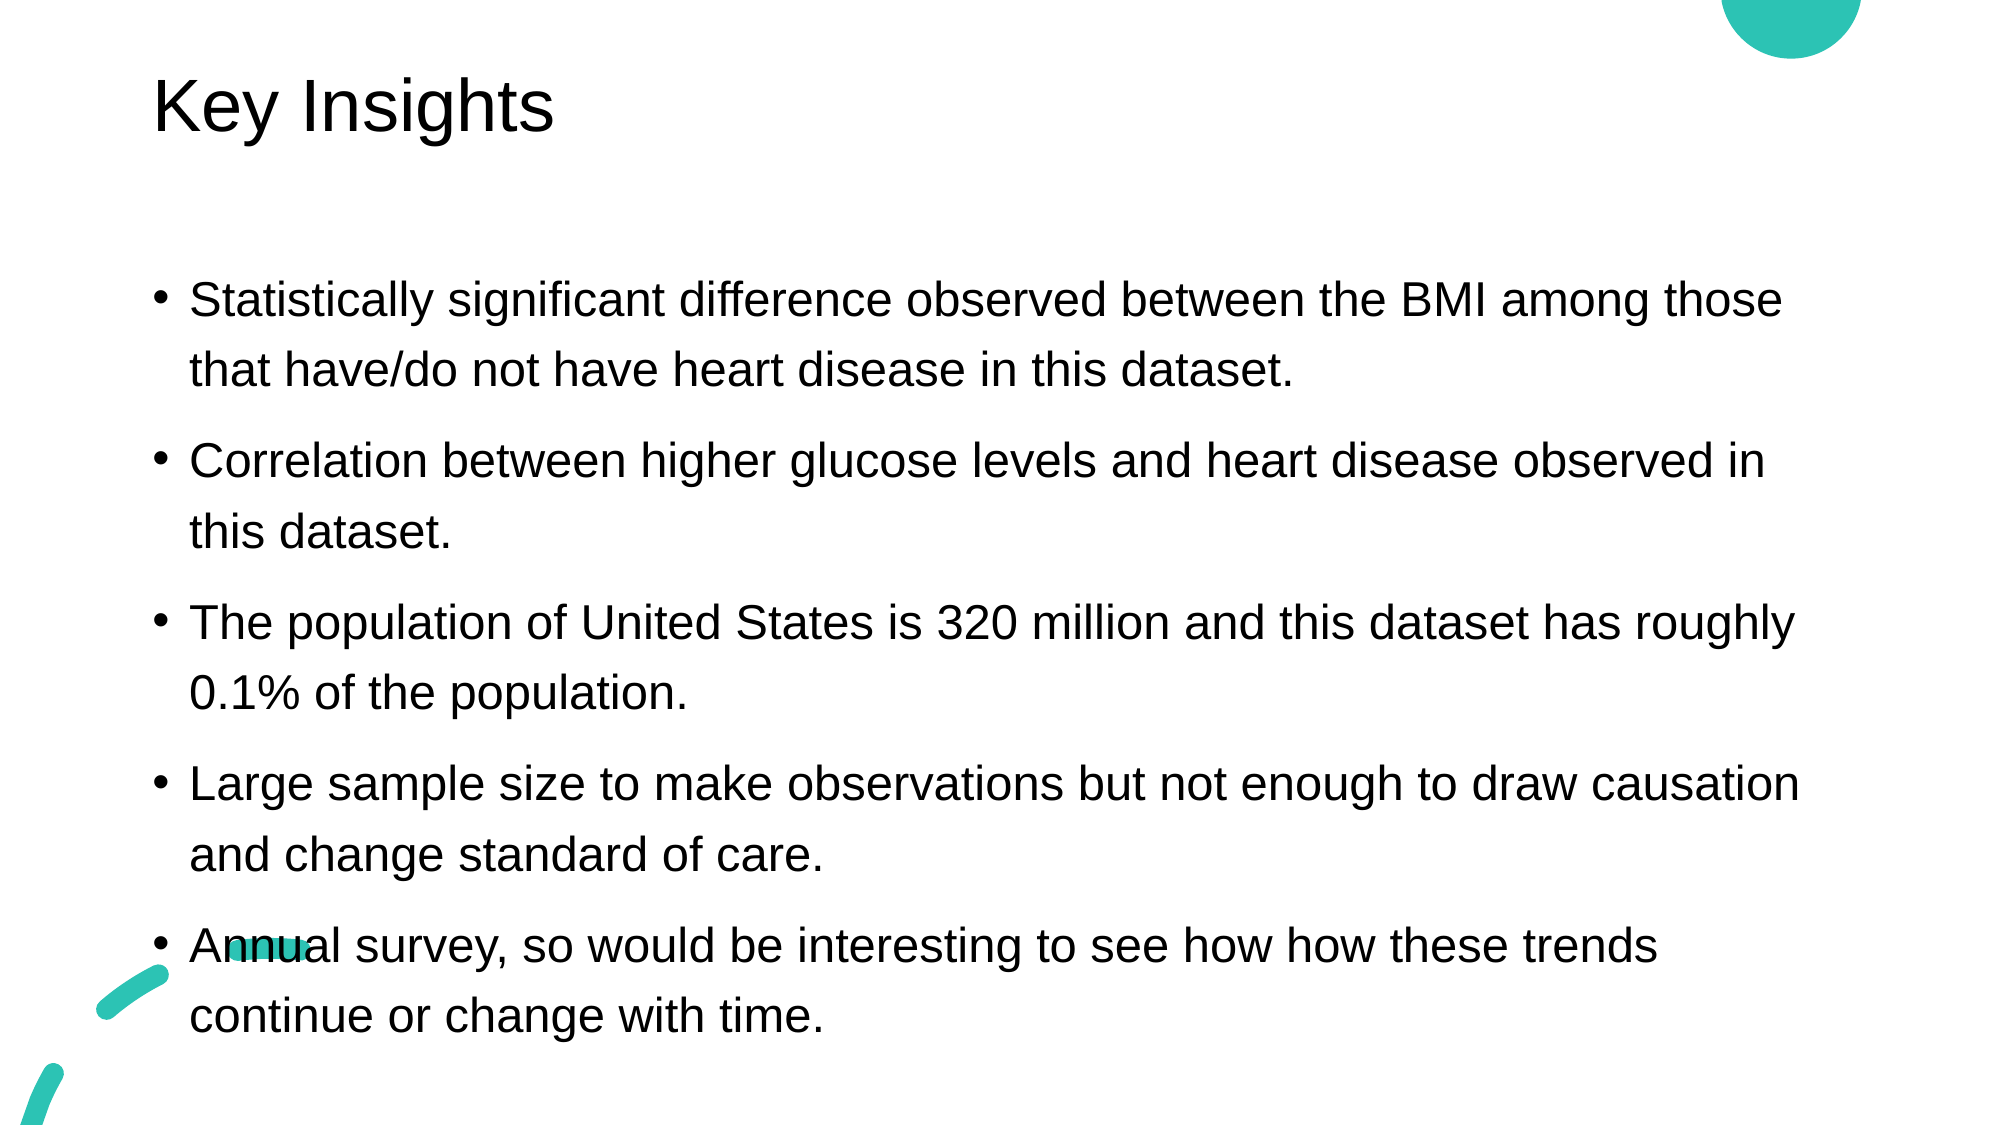

# Key Insights
Statistically significant difference observed between the BMI among those that have/do not have heart disease in this dataset.
Correlation between higher glucose levels and heart disease observed in this dataset.
The population of United States is 320 million and this dataset has roughly 0.1% of the population.
Large sample size to make observations but not enough to draw causation and change standard of care.
Annual survey, so would be interesting to see how how these trends continue or change with time.